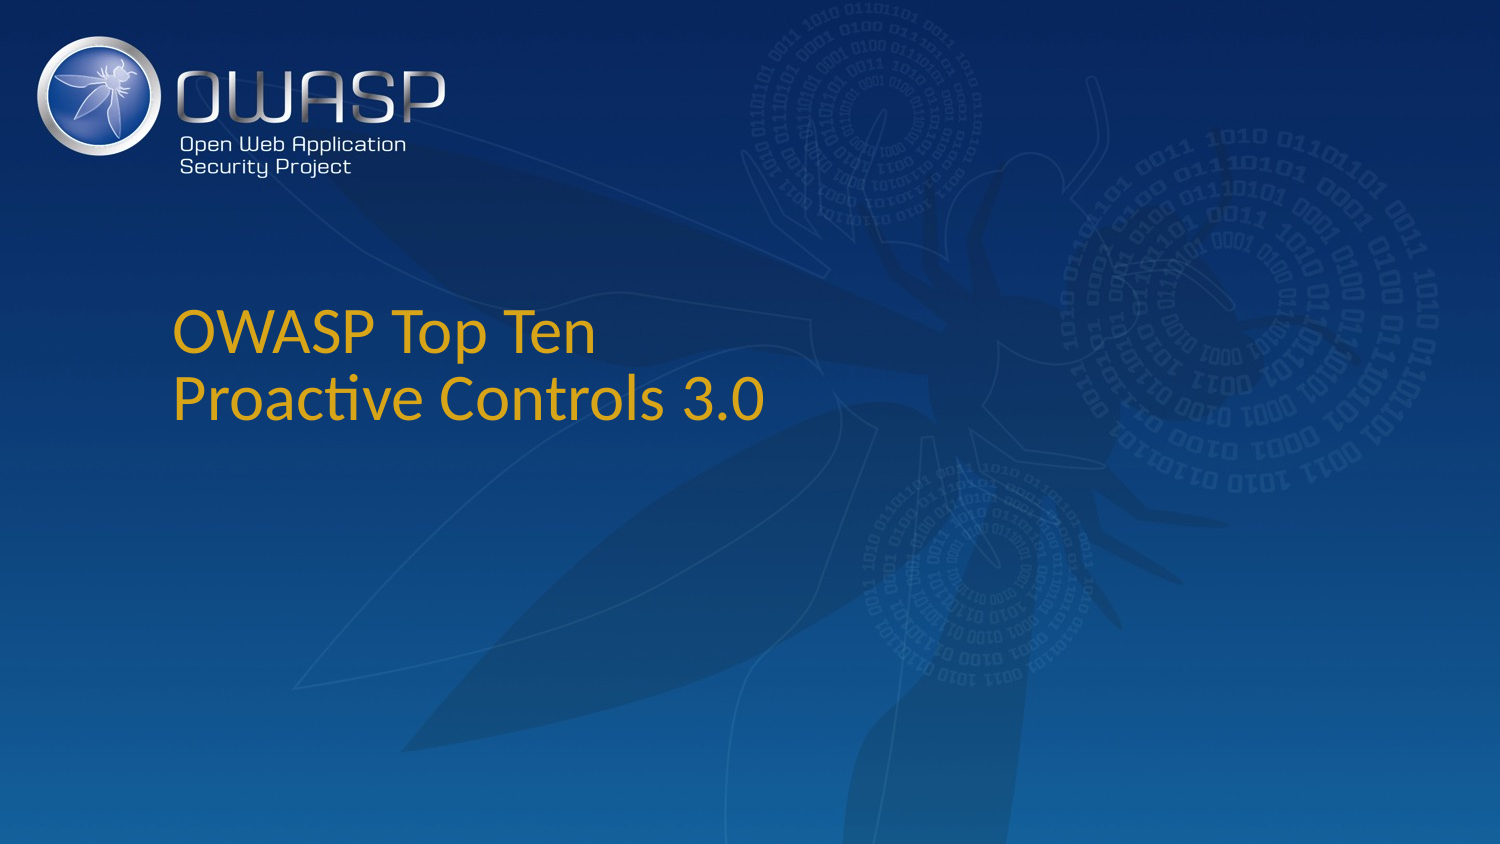

# OWASP Top Ten Proactive Controls 3.0